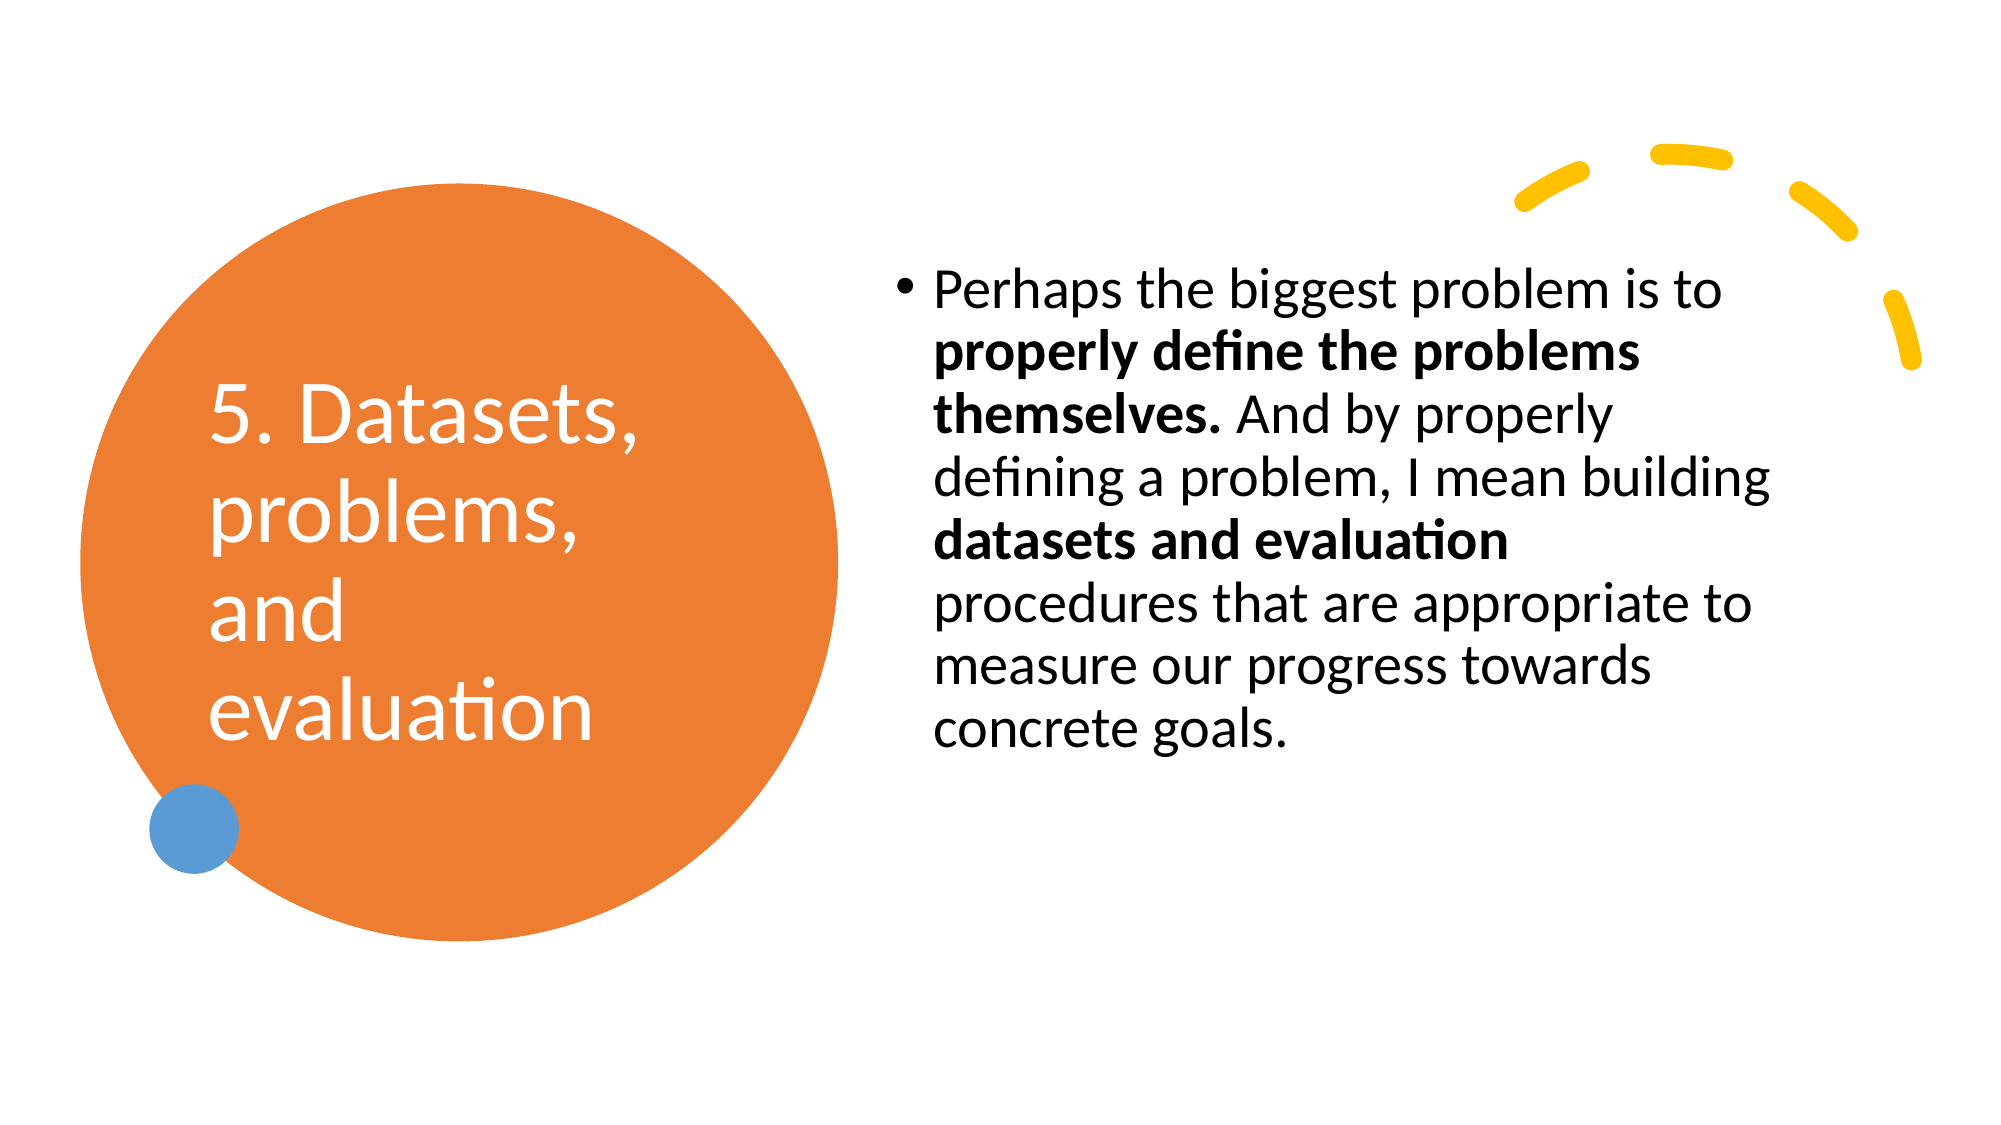

# 5. Datasets, problems, and evaluation
Perhaps the biggest problem is to properly define the problems themselves. And by properly defining a problem, I mean building datasets and evaluation procedures that are appropriate to measure our progress towards concrete goals.